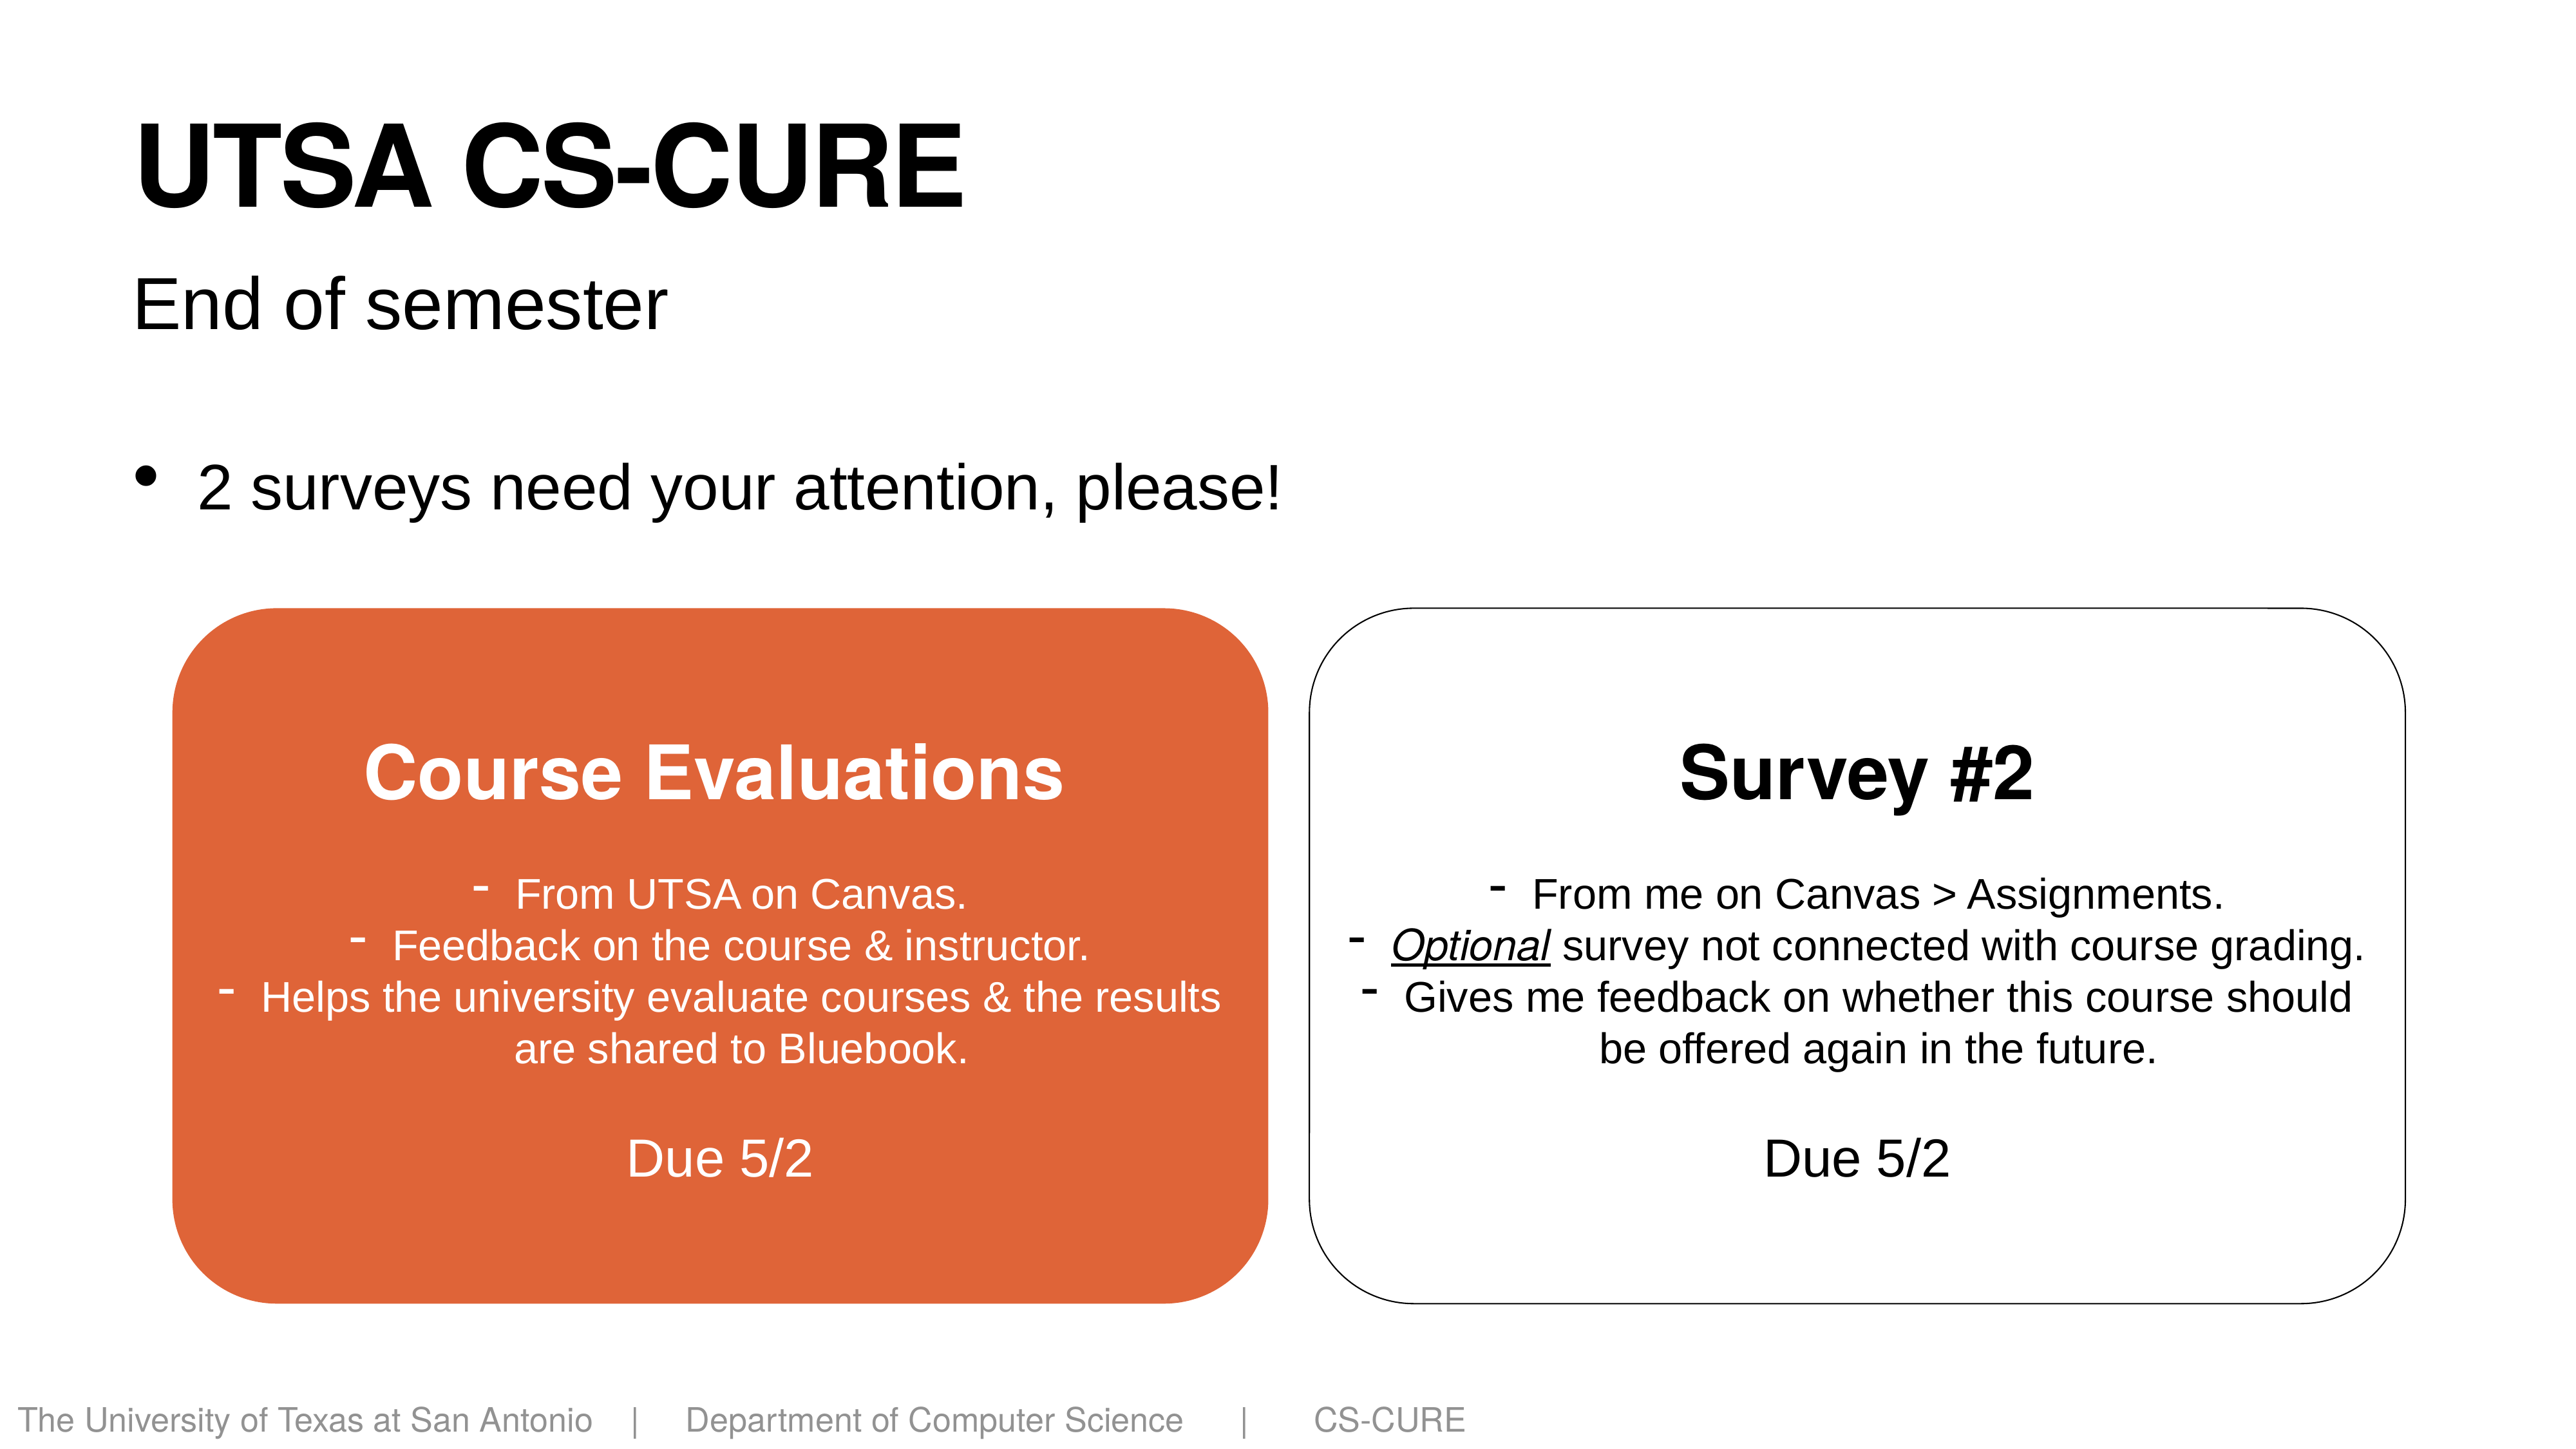

# UTSA CS-CURE
End of semester
2 surveys need your attention, please!
Course Evaluations

From UTSA on Canvas.
Feedback on the course & instructor.
Helps the university evaluate courses & the results are shared to Bluebook.

Due 5/2
Survey #2

From me on Canvas > Assignments.
Optional survey not connected with course grading.
Gives me feedback on whether this course should be offered again in the future.

Due 5/2
3